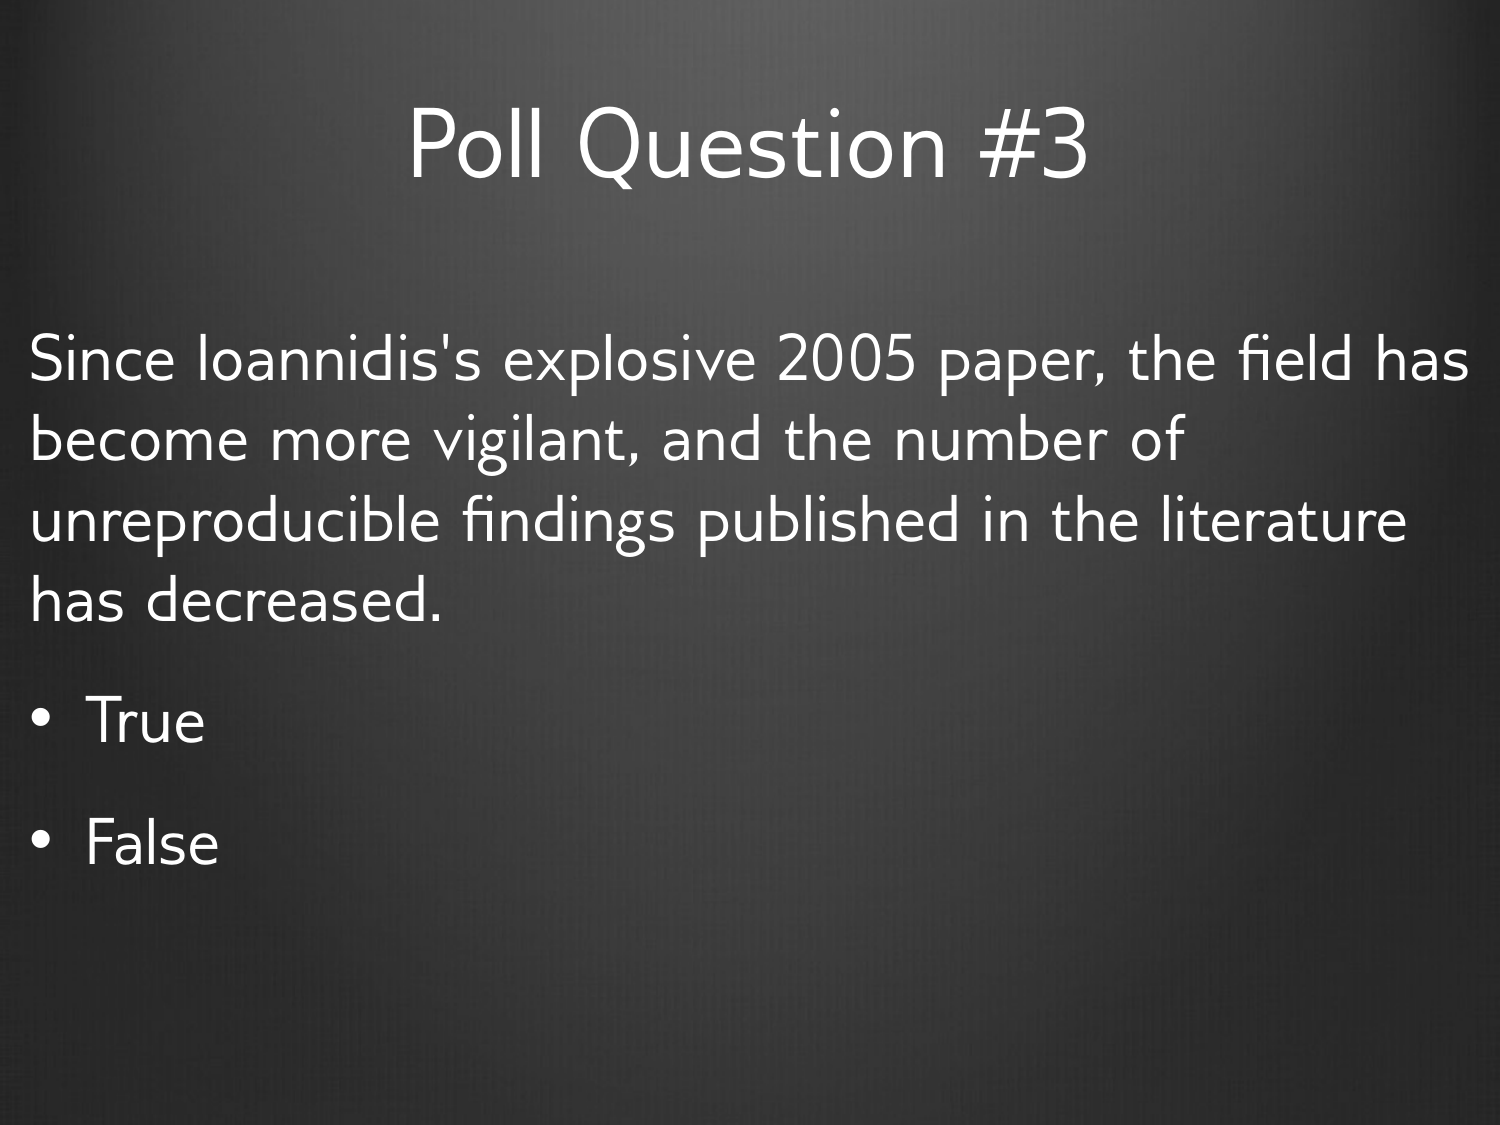

# Poll Question #3
Since Ioannidis's explosive 2005 paper, the field has become more vigilant, and the number of unreproducible findings published in the literature has decreased.
True
False